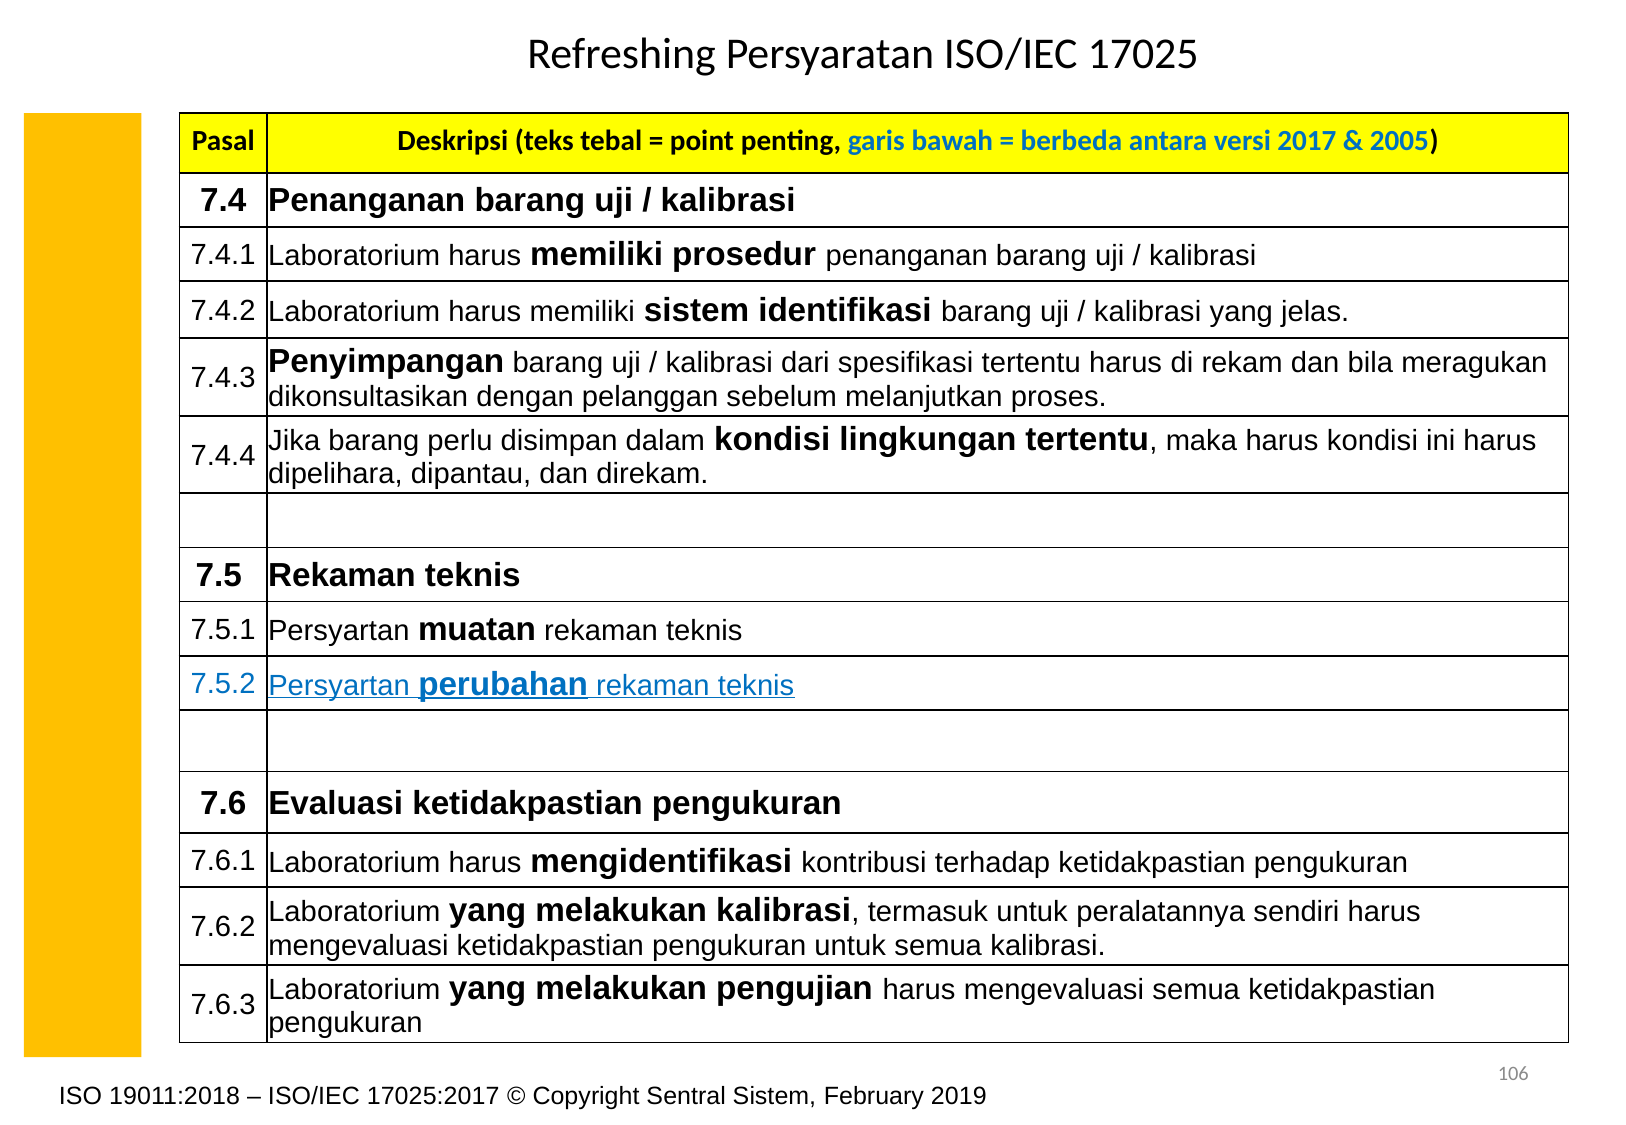

# Refreshing Persyaratan ISO/IEC 17025

| Pasal | Deskripsi (teks tebal = point penting, garis bawah = berbeda antara versi 2017 & 2005) |
| --- | --- |
| 7.4 | Penanganan barang uji / kalibrasi |
| 7.4.1 | Laboratorium harus memiliki prosedur penanganan barang uji / kalibrasi |
| 7.4.2 | Laboratorium harus memiliki sistem identifikasi barang uji / kalibrasi yang jelas. |
| 7.4.3 | Penyimpangan barang uji / kalibrasi dari spesifikasi tertentu harus di rekam dan bila meragukan dikonsultasikan dengan pelanggan sebelum melanjutkan proses. |
| 7.4.4 | Jika barang perlu disimpan dalam kondisi lingkungan tertentu, maka harus kondisi ini harus dipelihara, dipantau, dan direkam. |
|  |  |
| 7.5 | Rekaman teknis |
| 7.5.1 | Persyartan muatan rekaman teknis |
| 7.5.2 | Persyartan perubahan rekaman teknis |
|  |  |
| 7.6 | Evaluasi ketidakpastian pengukuran |
| 7.6.1 | Laboratorium harus mengidentifikasi kontribusi terhadap ketidakpastian pengukuran |
| 7.6.2 | Laboratorium yang melakukan kalibrasi, termasuk untuk peralatannya sendiri harus mengevaluasi ketidakpastian pengukuran untuk semua kalibrasi. |
| 7.6.3 | Laboratorium yang melakukan pengujian harus mengevaluasi semua ketidakpastian pengukuran |
106